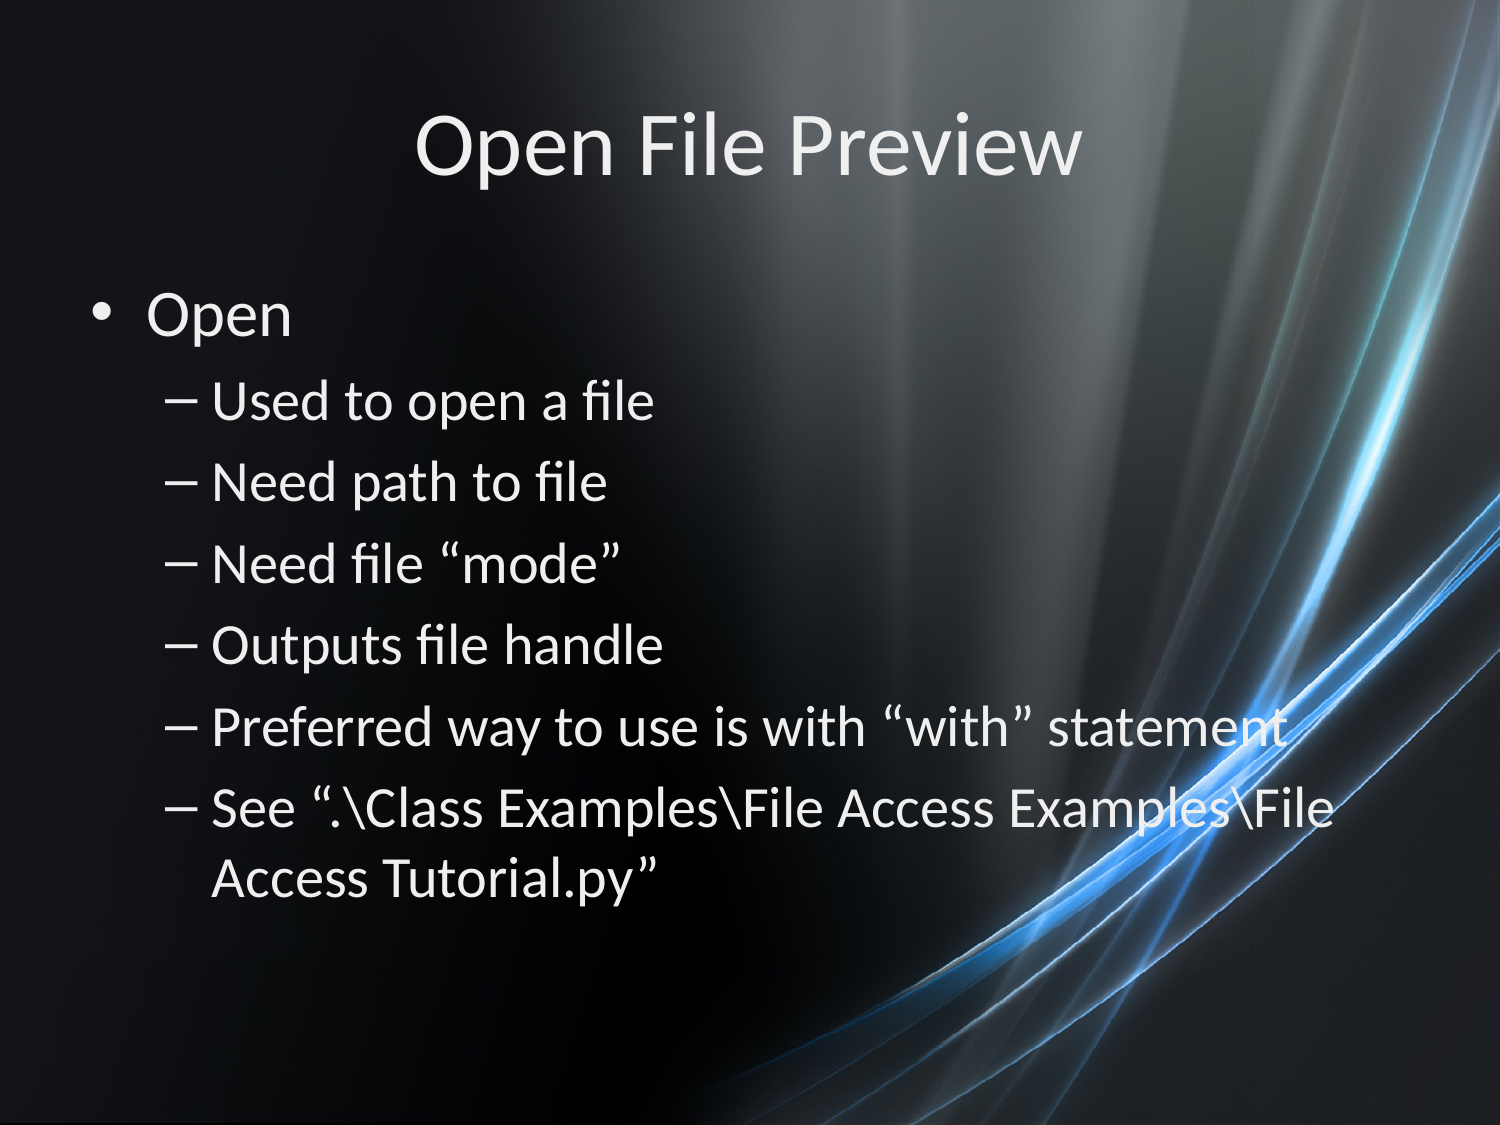

# Open File Preview
Open
Used to open a file
Need path to file
Need file “mode”
Outputs file handle
Preferred way to use is with “with” statement
See “.\Class Examples\File Access Examples\File Access Tutorial.py”